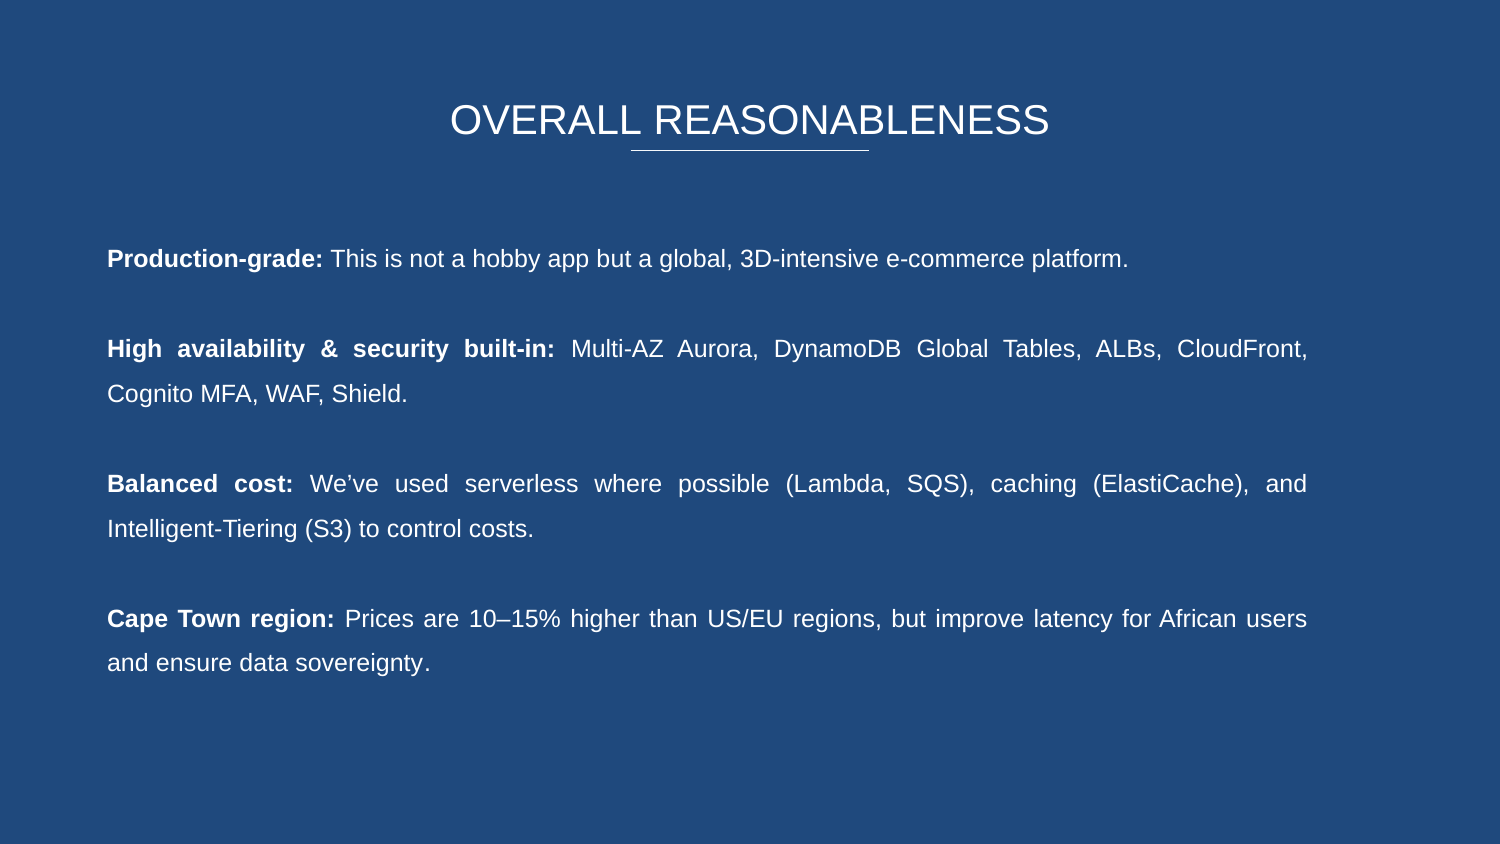

OVERALL REASONABLENESS

Production-grade: This is not a hobby app but a global, 3D-intensive e-commerce platform.

High availability & security built-in: Multi-AZ Aurora, DynamoDB Global Tables, ALBs, CloudFront, Cognito MFA, WAF, Shield.

Balanced cost: We’ve used serverless where possible (Lambda, SQS), caching (ElastiCache), and Intelligent-Tiering (S3) to control costs.

Cape Town region: Prices are 10–15% higher than US/EU regions, but improve latency for African users and ensure data sovereignty.